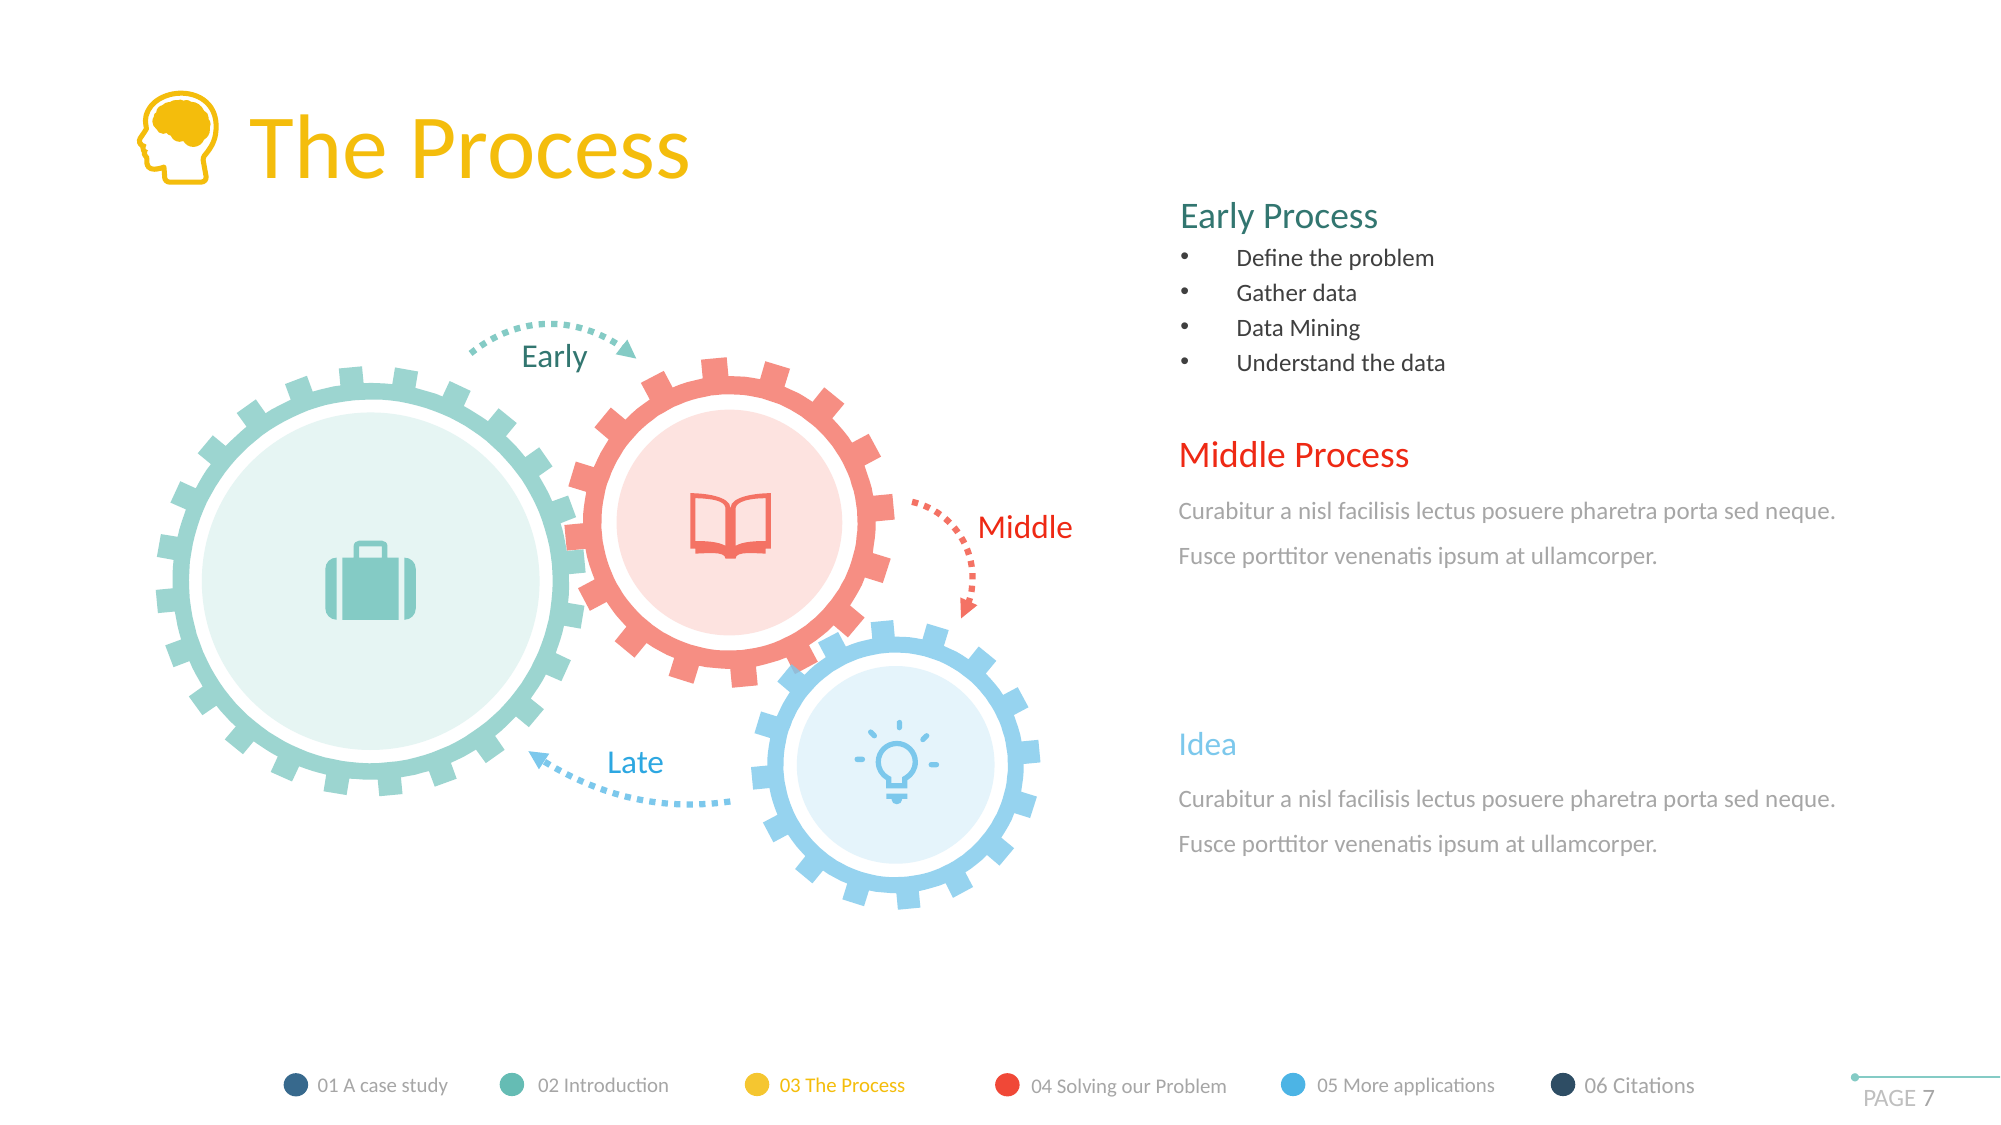

The Process

Early Process
Define the problem
Gather data
Data Mining
Understand the data

Early
Middle Process
Curabitur a nisl facilisis lectus posuere pharetra porta sed neque. Fusce porttitor venenatis ipsum at ullamcorper.

Middle

Idea
Curabitur a nisl facilisis lectus posuere pharetra porta sed neque. Fusce porttitor venenatis ipsum at ullamcorper.

Late
06 Citations

01 A case study

02 Introduction

03 The Process

05 More applications

04 Solving our Problem

PAGE 7